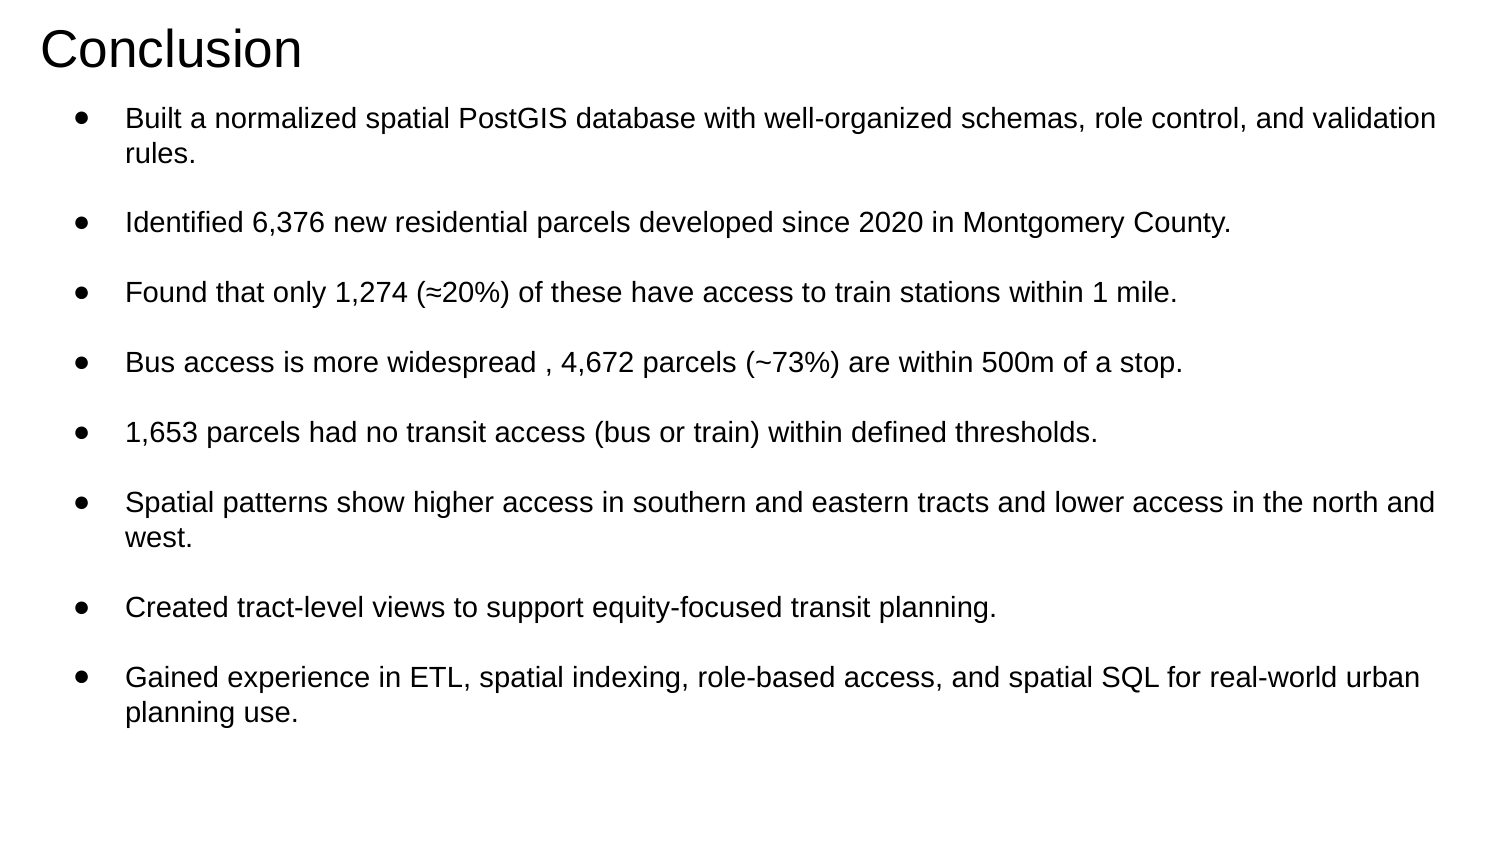

# Conclusion
Built a normalized spatial PostGIS database with well-organized schemas, role control, and validation rules.
Identified 6,376 new residential parcels developed since 2020 in Montgomery County.
Found that only 1,274 (≈20%) of these have access to train stations within 1 mile.
Bus access is more widespread , 4,672 parcels (~73%) are within 500m of a stop.
1,653 parcels had no transit access (bus or train) within defined thresholds.
Spatial patterns show higher access in southern and eastern tracts and lower access in the north and west.
Created tract-level views to support equity-focused transit planning.
Gained experience in ETL, spatial indexing, role-based access, and spatial SQL for real-world urban planning use.